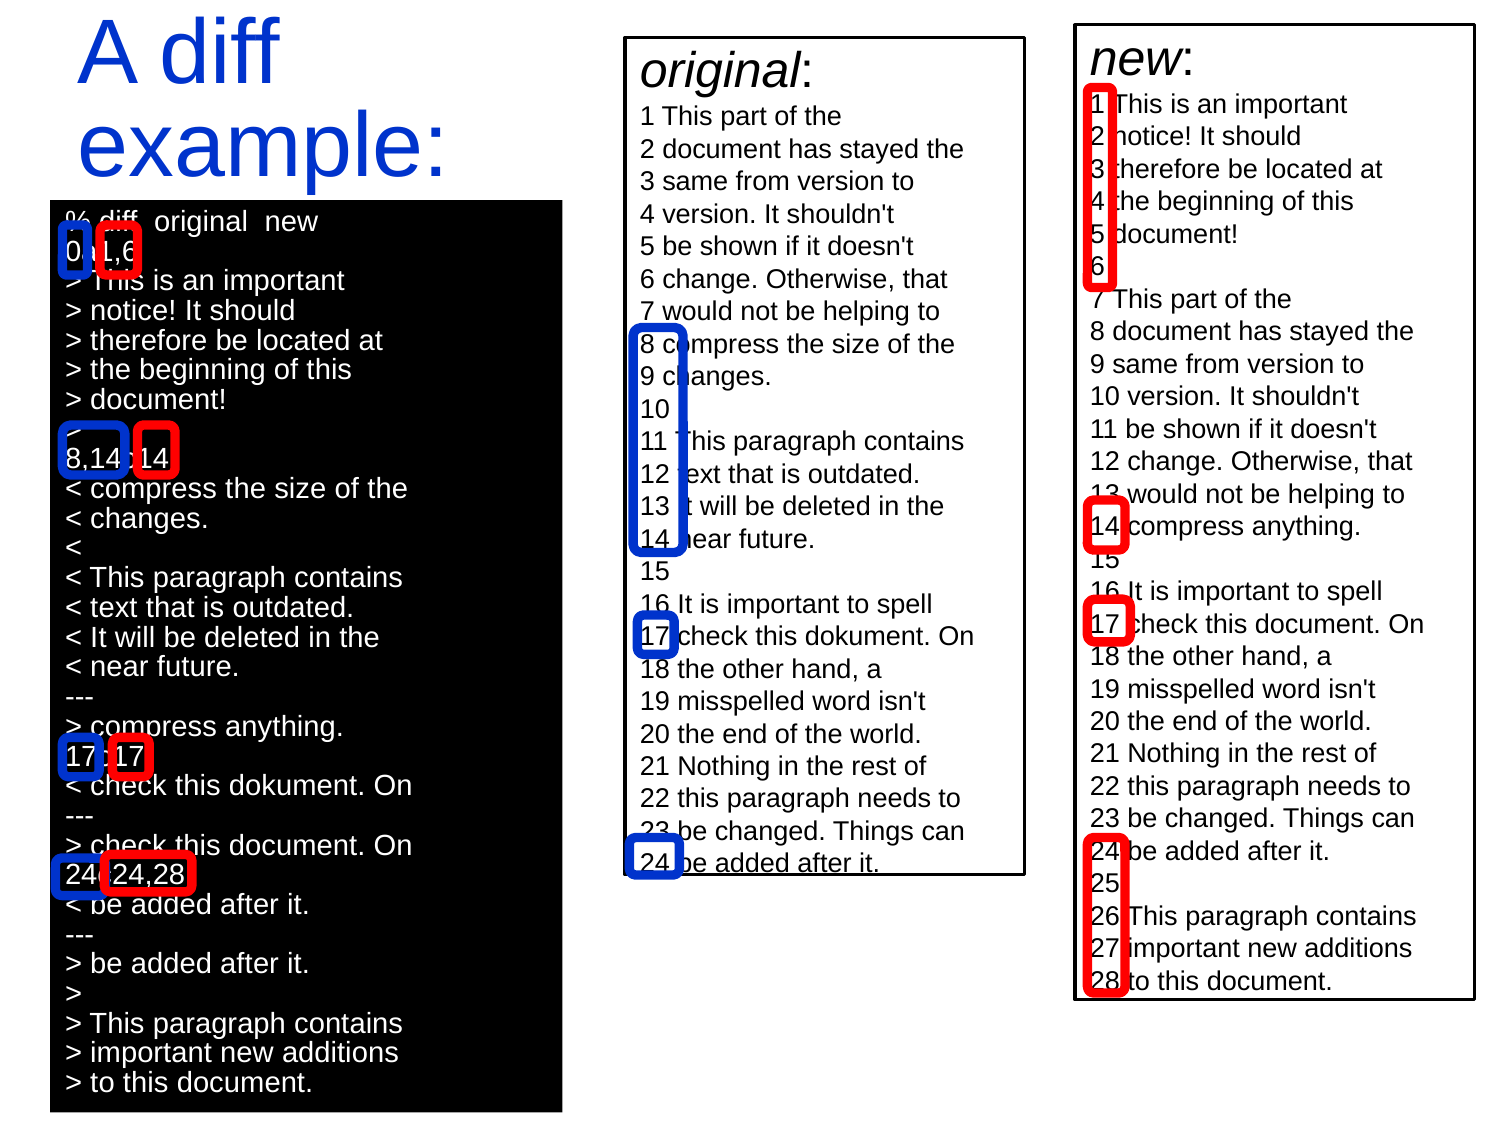

# A diff example:
new:
1 This is an important
2 notice! It should
3 therefore be located at
4 the beginning of this
5 document!
6
7 This part of the
8 document has stayed the
9 same from version to
10 version. It shouldn't
11 be shown if it doesn't
12 change. Otherwise, that
13 would not be helping to
14 compress anything.
15
16 It is important to spell
17 check this document. On
18 the other hand, a
19 misspelled word isn't
20 the end of the world.
21 Nothing in the rest of
22 this paragraph needs to
23 be changed. Things can
24 be added after it.
25
26 This paragraph contains
27 important new additions
28 to this document.

original:
1 This part of the
2 document has stayed the
3 same from version to
4 version. It shouldn't
5 be shown if it doesn't
6 change. Otherwise, that
7 would not be helping to
8 compress the size of the
9 changes.
10
11 This paragraph contains
12 text that is outdated.
13 It will be deleted in the
14 near future.
15
16 It is important to spell
17 check this dokument. On
18 the other hand, a
19 misspelled word isn't
20 the end of the world.
21 Nothing in the rest of
22 this paragraph needs to
23 be changed. Things can
24 be added after it.

% diff  original  new
0a1,6
> This is an important
> notice! It should
> therefore be located at
> the beginning of this
> document!
>
8,14c14
< compress the size of the
< changes.
<
< This paragraph contains
< text that is outdated.
< It will be deleted in the
< near future.
---
> compress anything.
17c17
< check this dokument. On
---
> check this document. On
24c24,28
< be added after it.
---
> be added after it.
>
> This paragraph contains
> important new additions
> to this document.